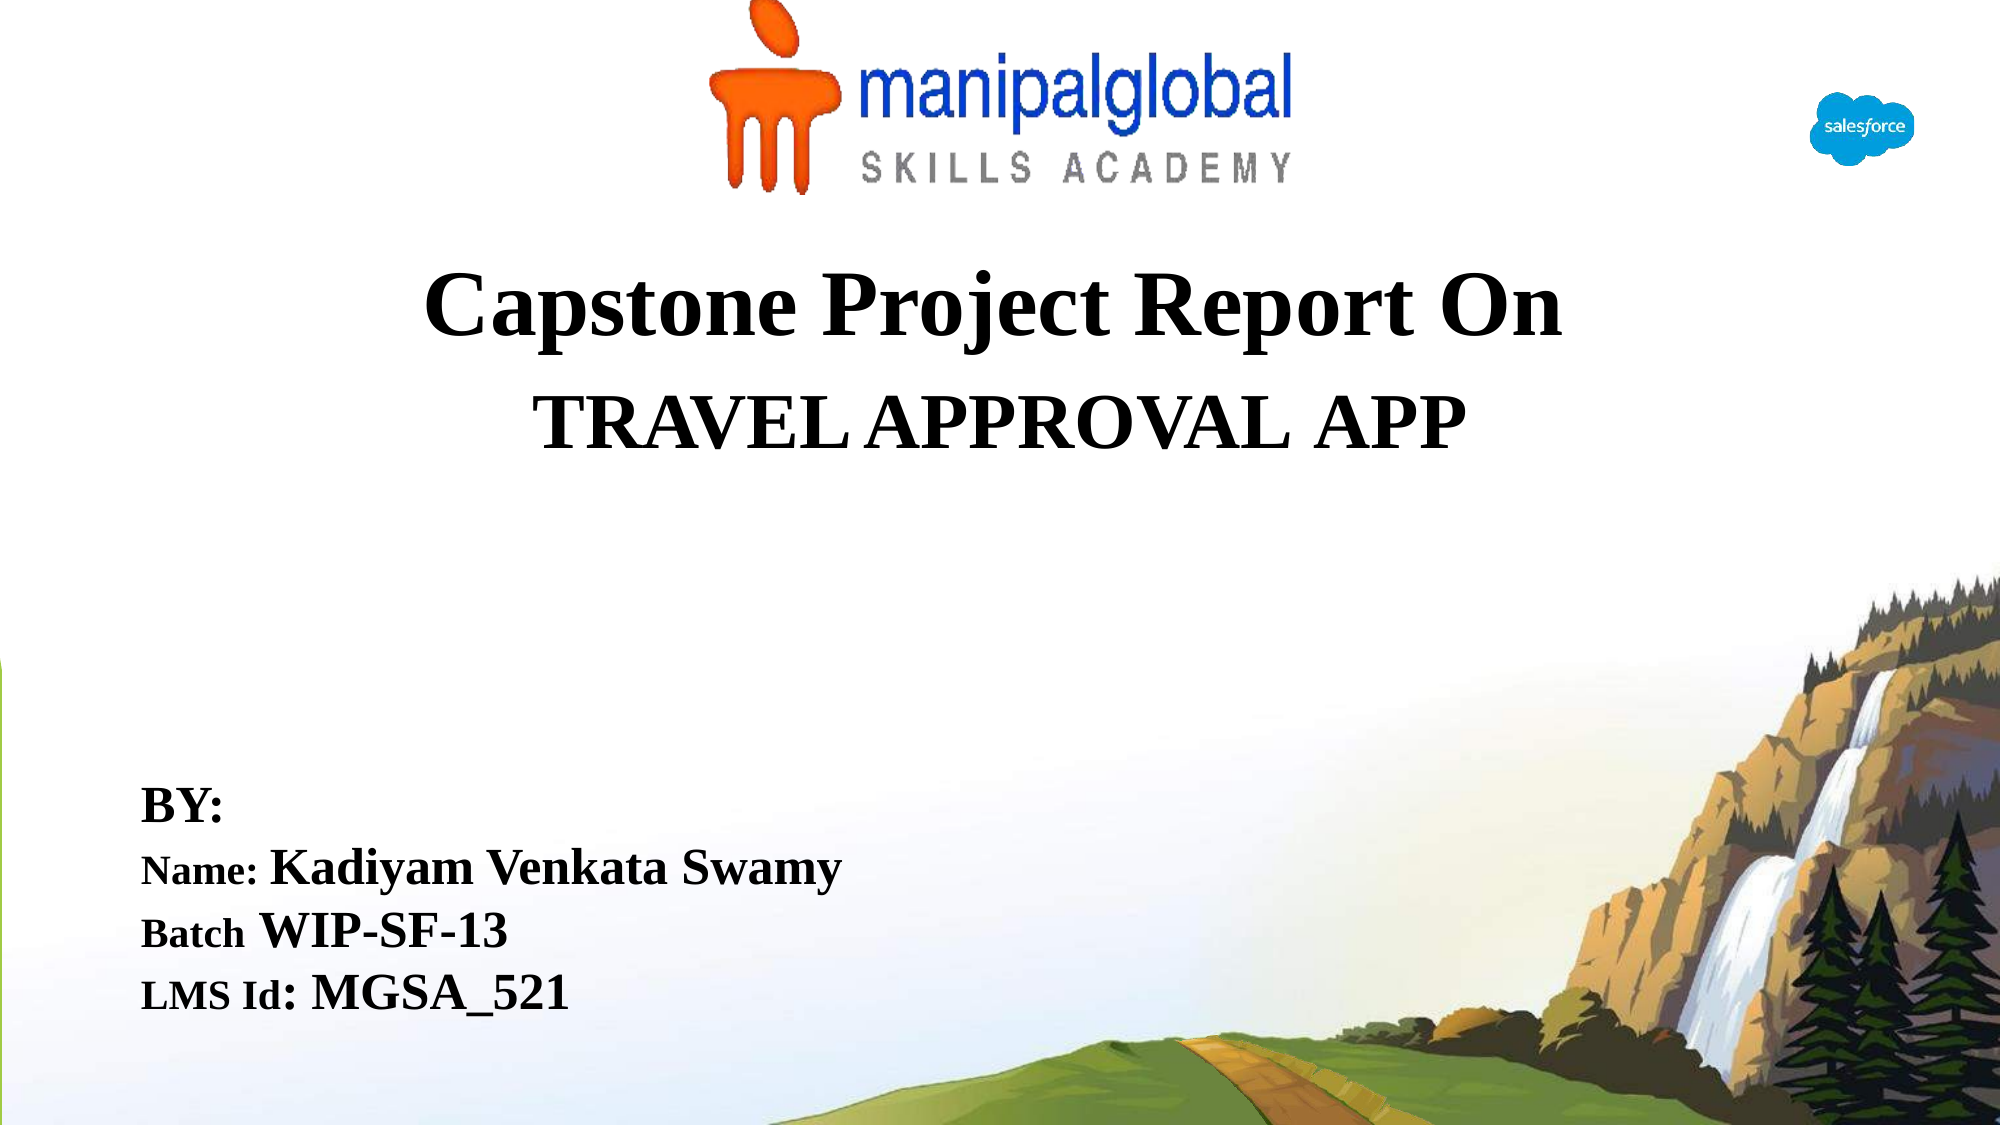

# Capstone Project Report On
TRAVEL APPROVAL APP
BY:
Name: Kadiyam Venkata Swamy
Batch WIP-SF-13
LMS Id: MGSA_521